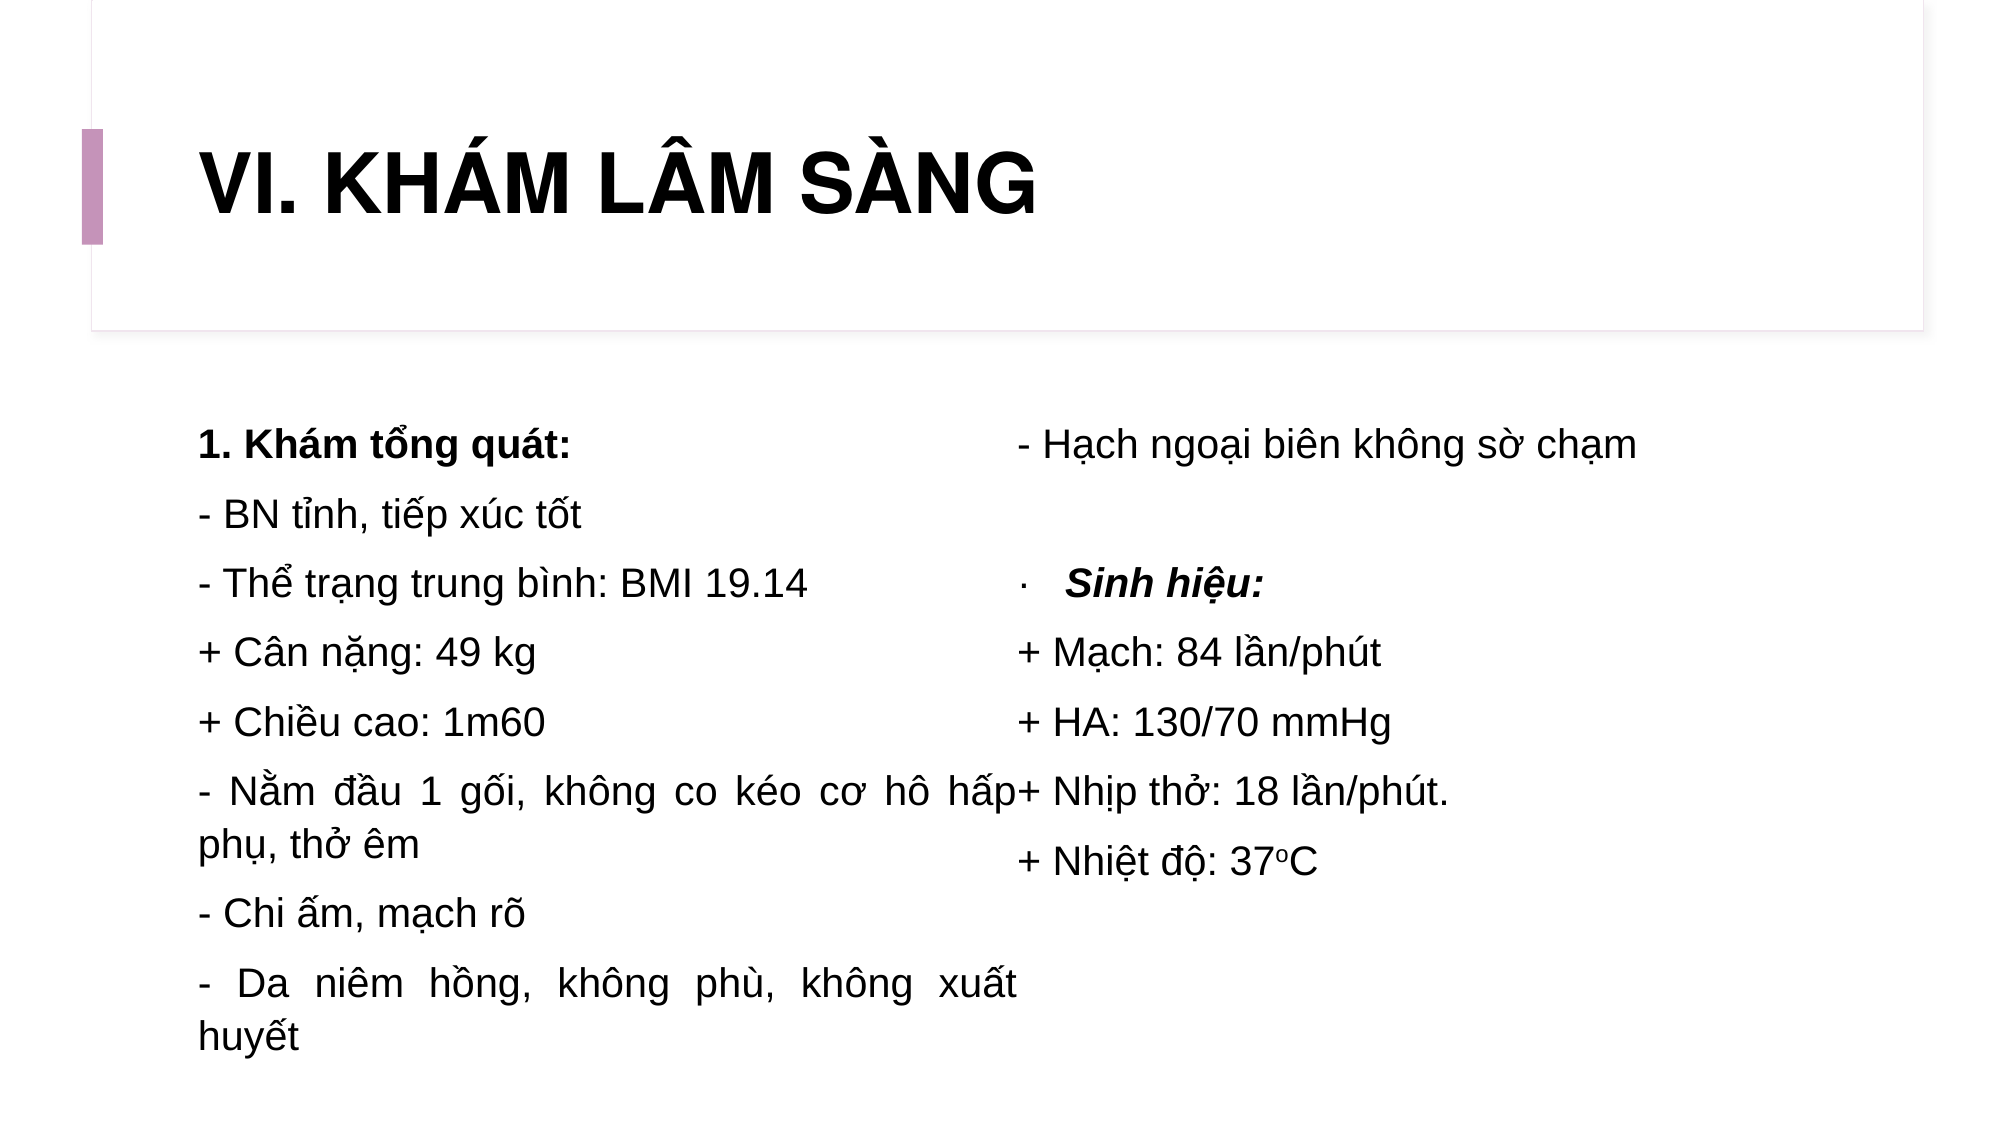

# VI. KHÁM LÂM SÀNG
1. Khám tổng quát:
- BN tỉnh, tiếp xúc tốt
- Thể trạng trung bình: BMI 19.14
+ Cân nặng: 49 kg
+ Chiều cao: 1m60
- Nằm đầu 1 gối, không co kéo cơ hô hấp phụ, thở êm
- Chi ấm, mạch rõ
- Da niêm hồng, không phù, không xuất huyết
- Hạch ngoại biên không sờ chạm

·   Sinh hiệu:
+ Mạch: 84 lần/phút
+ HA: 130/70 mmHg
+ Nhịp thở: 18 lần/phút.
+ Nhiệt độ: 37oC